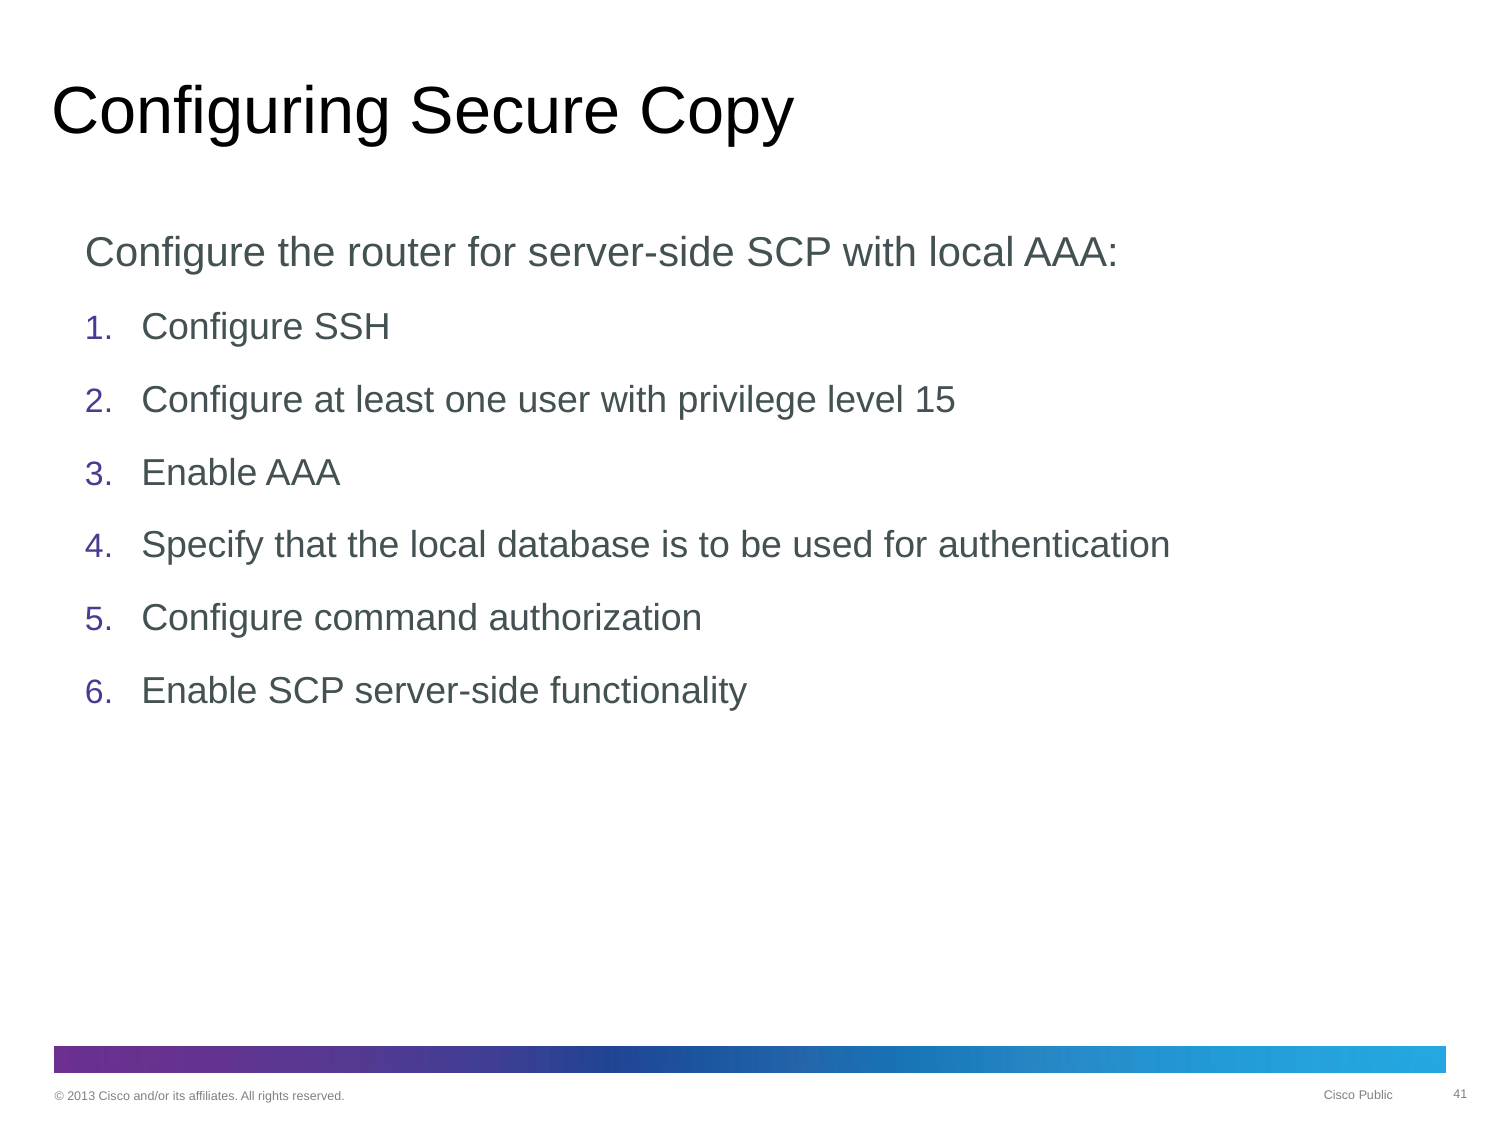

# Configuring Secure Copy
Configure the router for server-side SCP with local AAA:
Configure SSH
Configure at least one user with privilege level 15
Enable AAA
Specify that the local database is to be used for authentication
Configure command authorization
Enable SCP server-side functionality